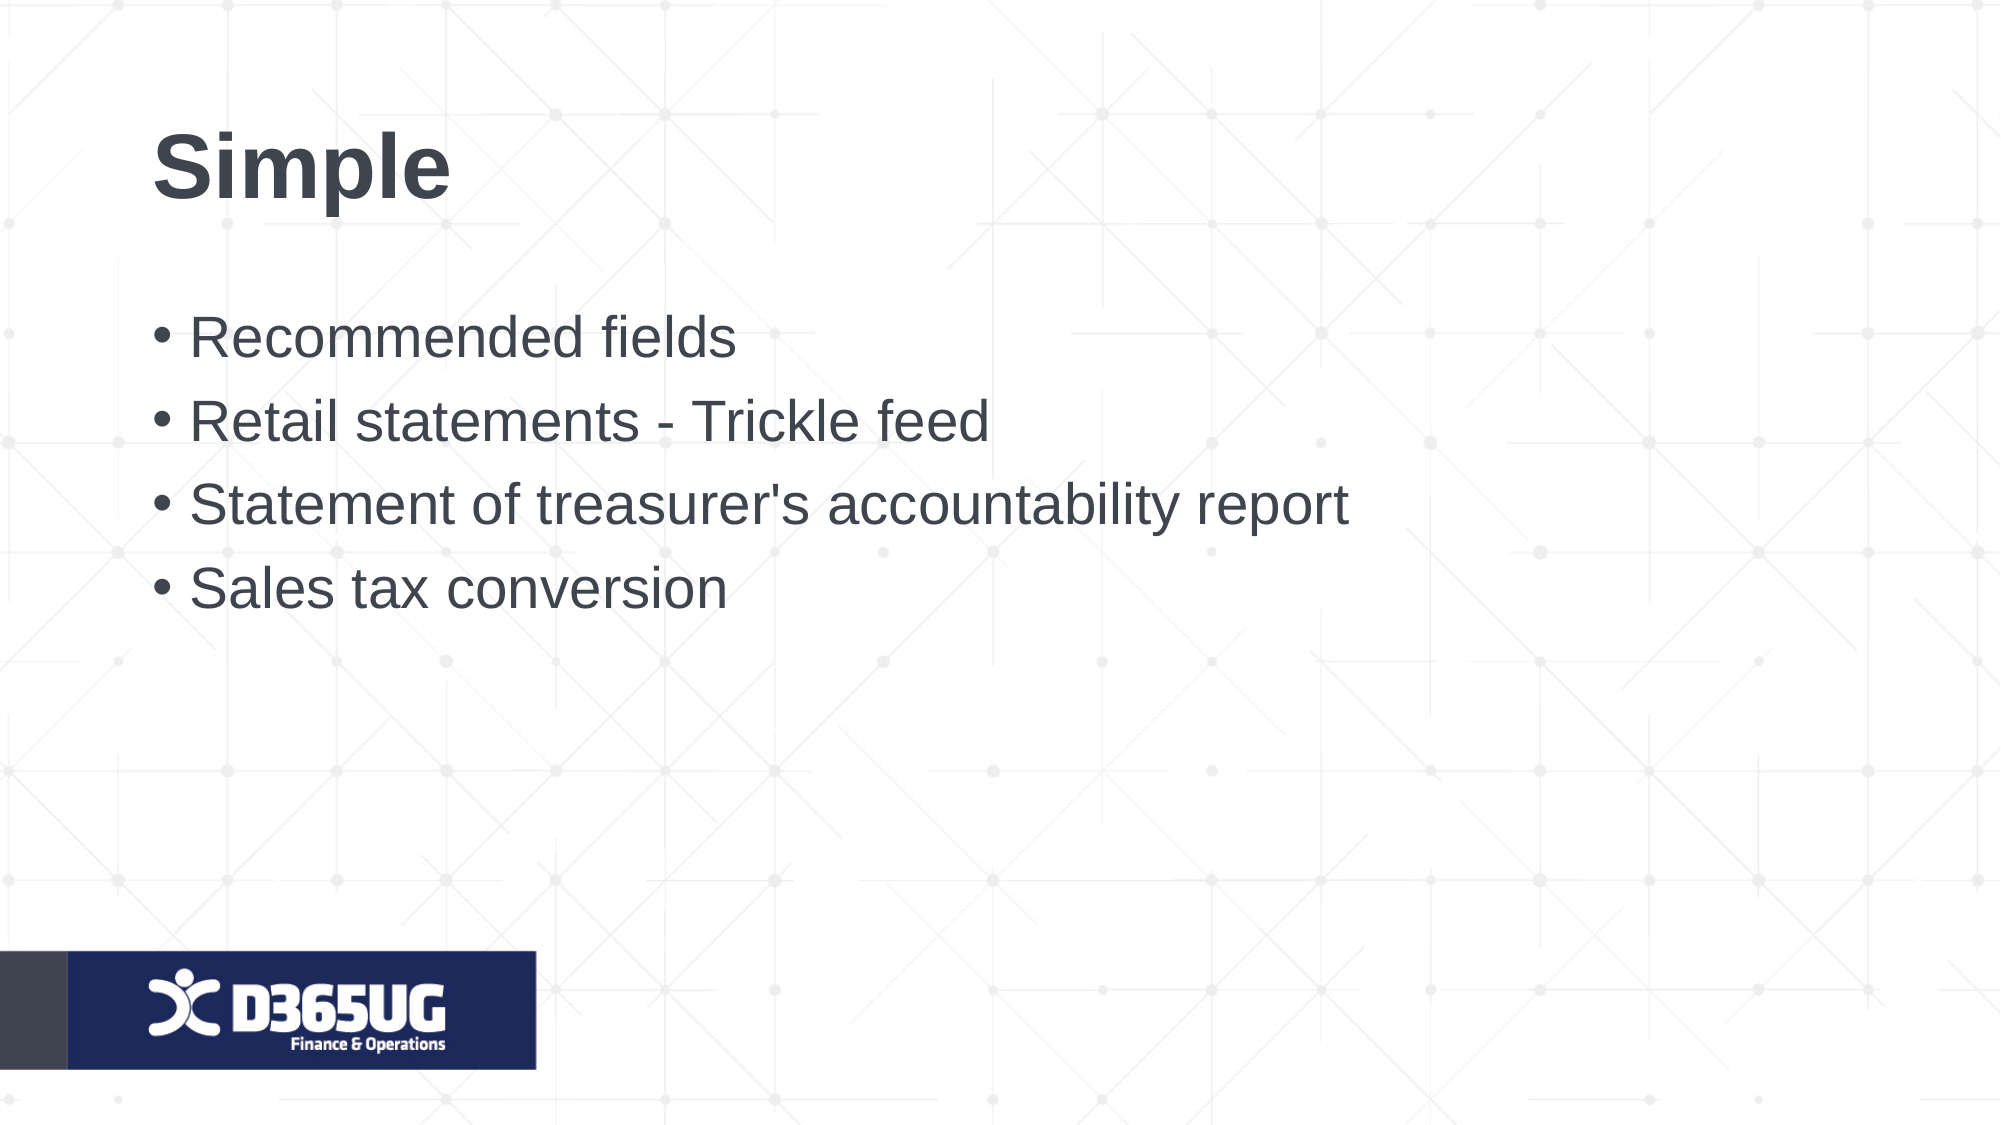

# Simple
Recommended fields
Retail statements - Trickle feed
Statement of treasurer's accountability report
Sales tax conversion